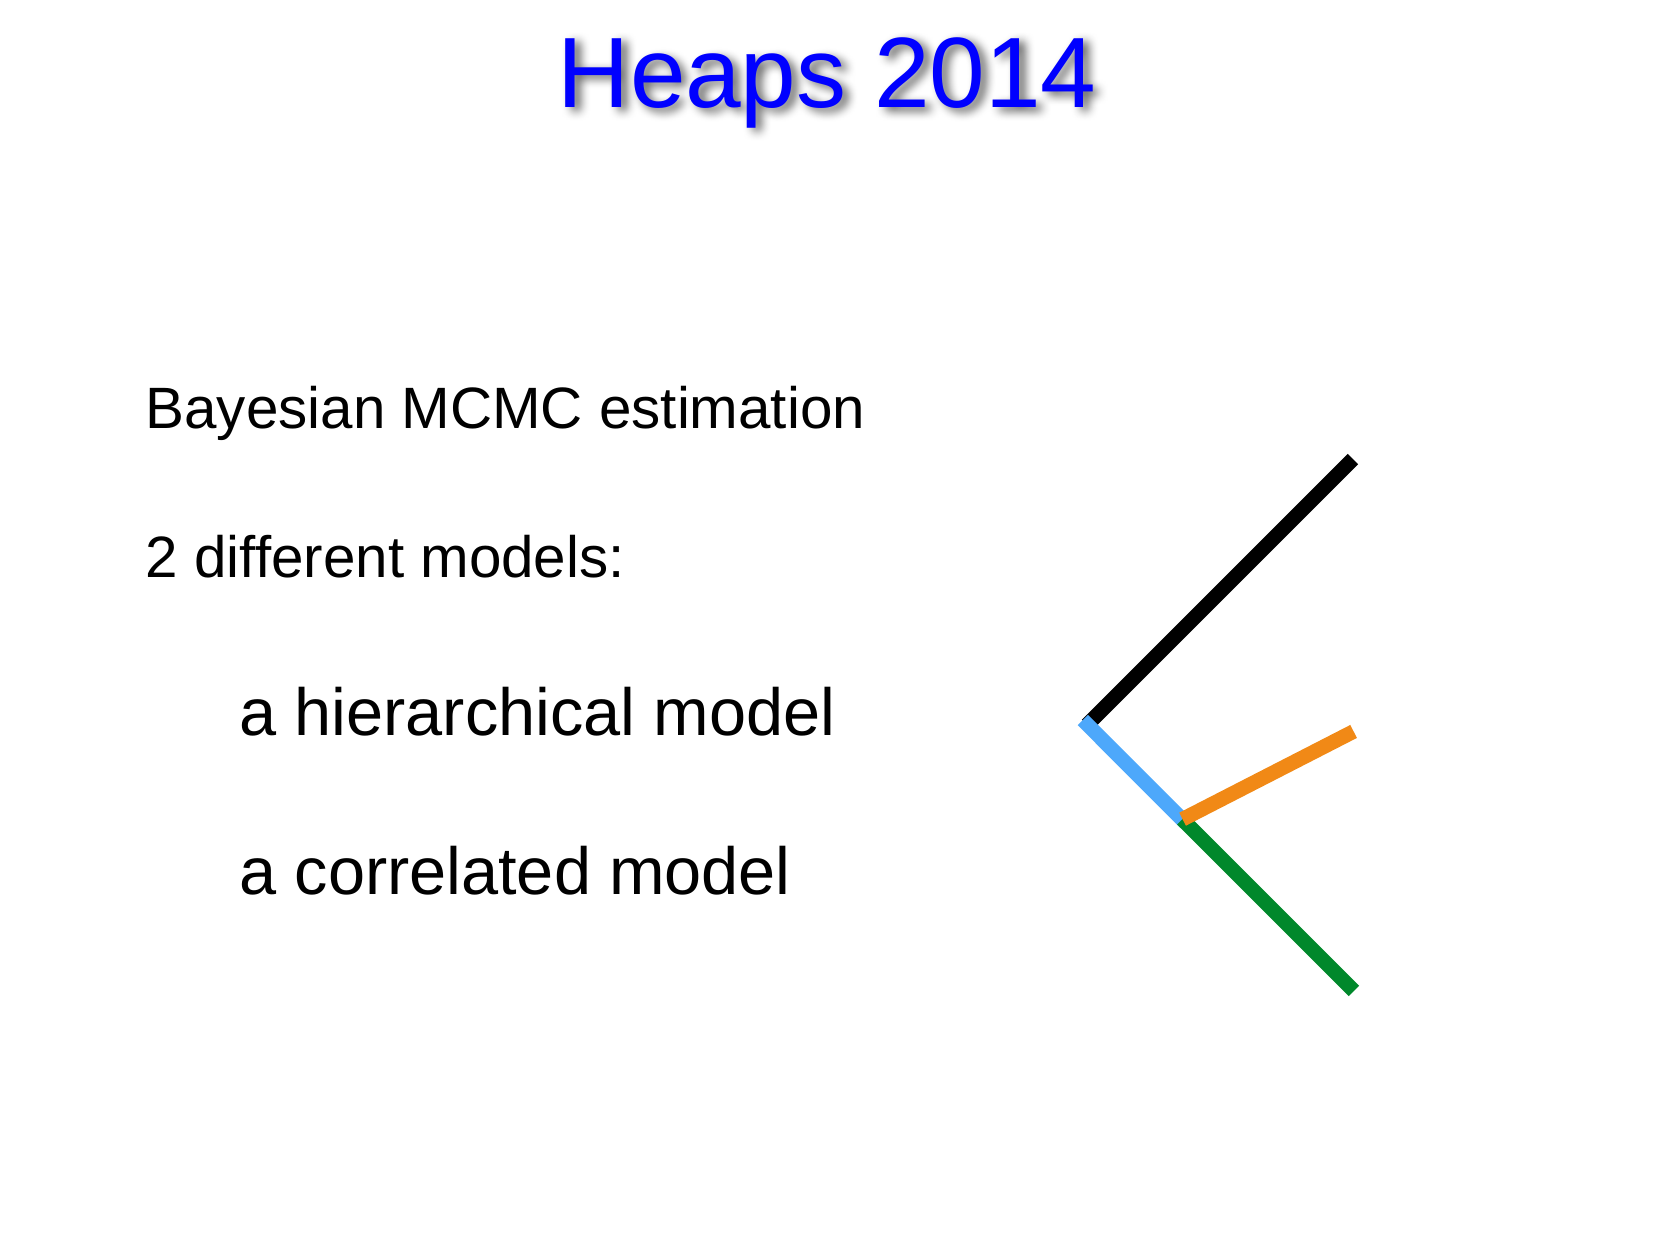

# Heaps 2014
Bayesian MCMC estimation
2 different models:
a hierarchical model
a correlated model